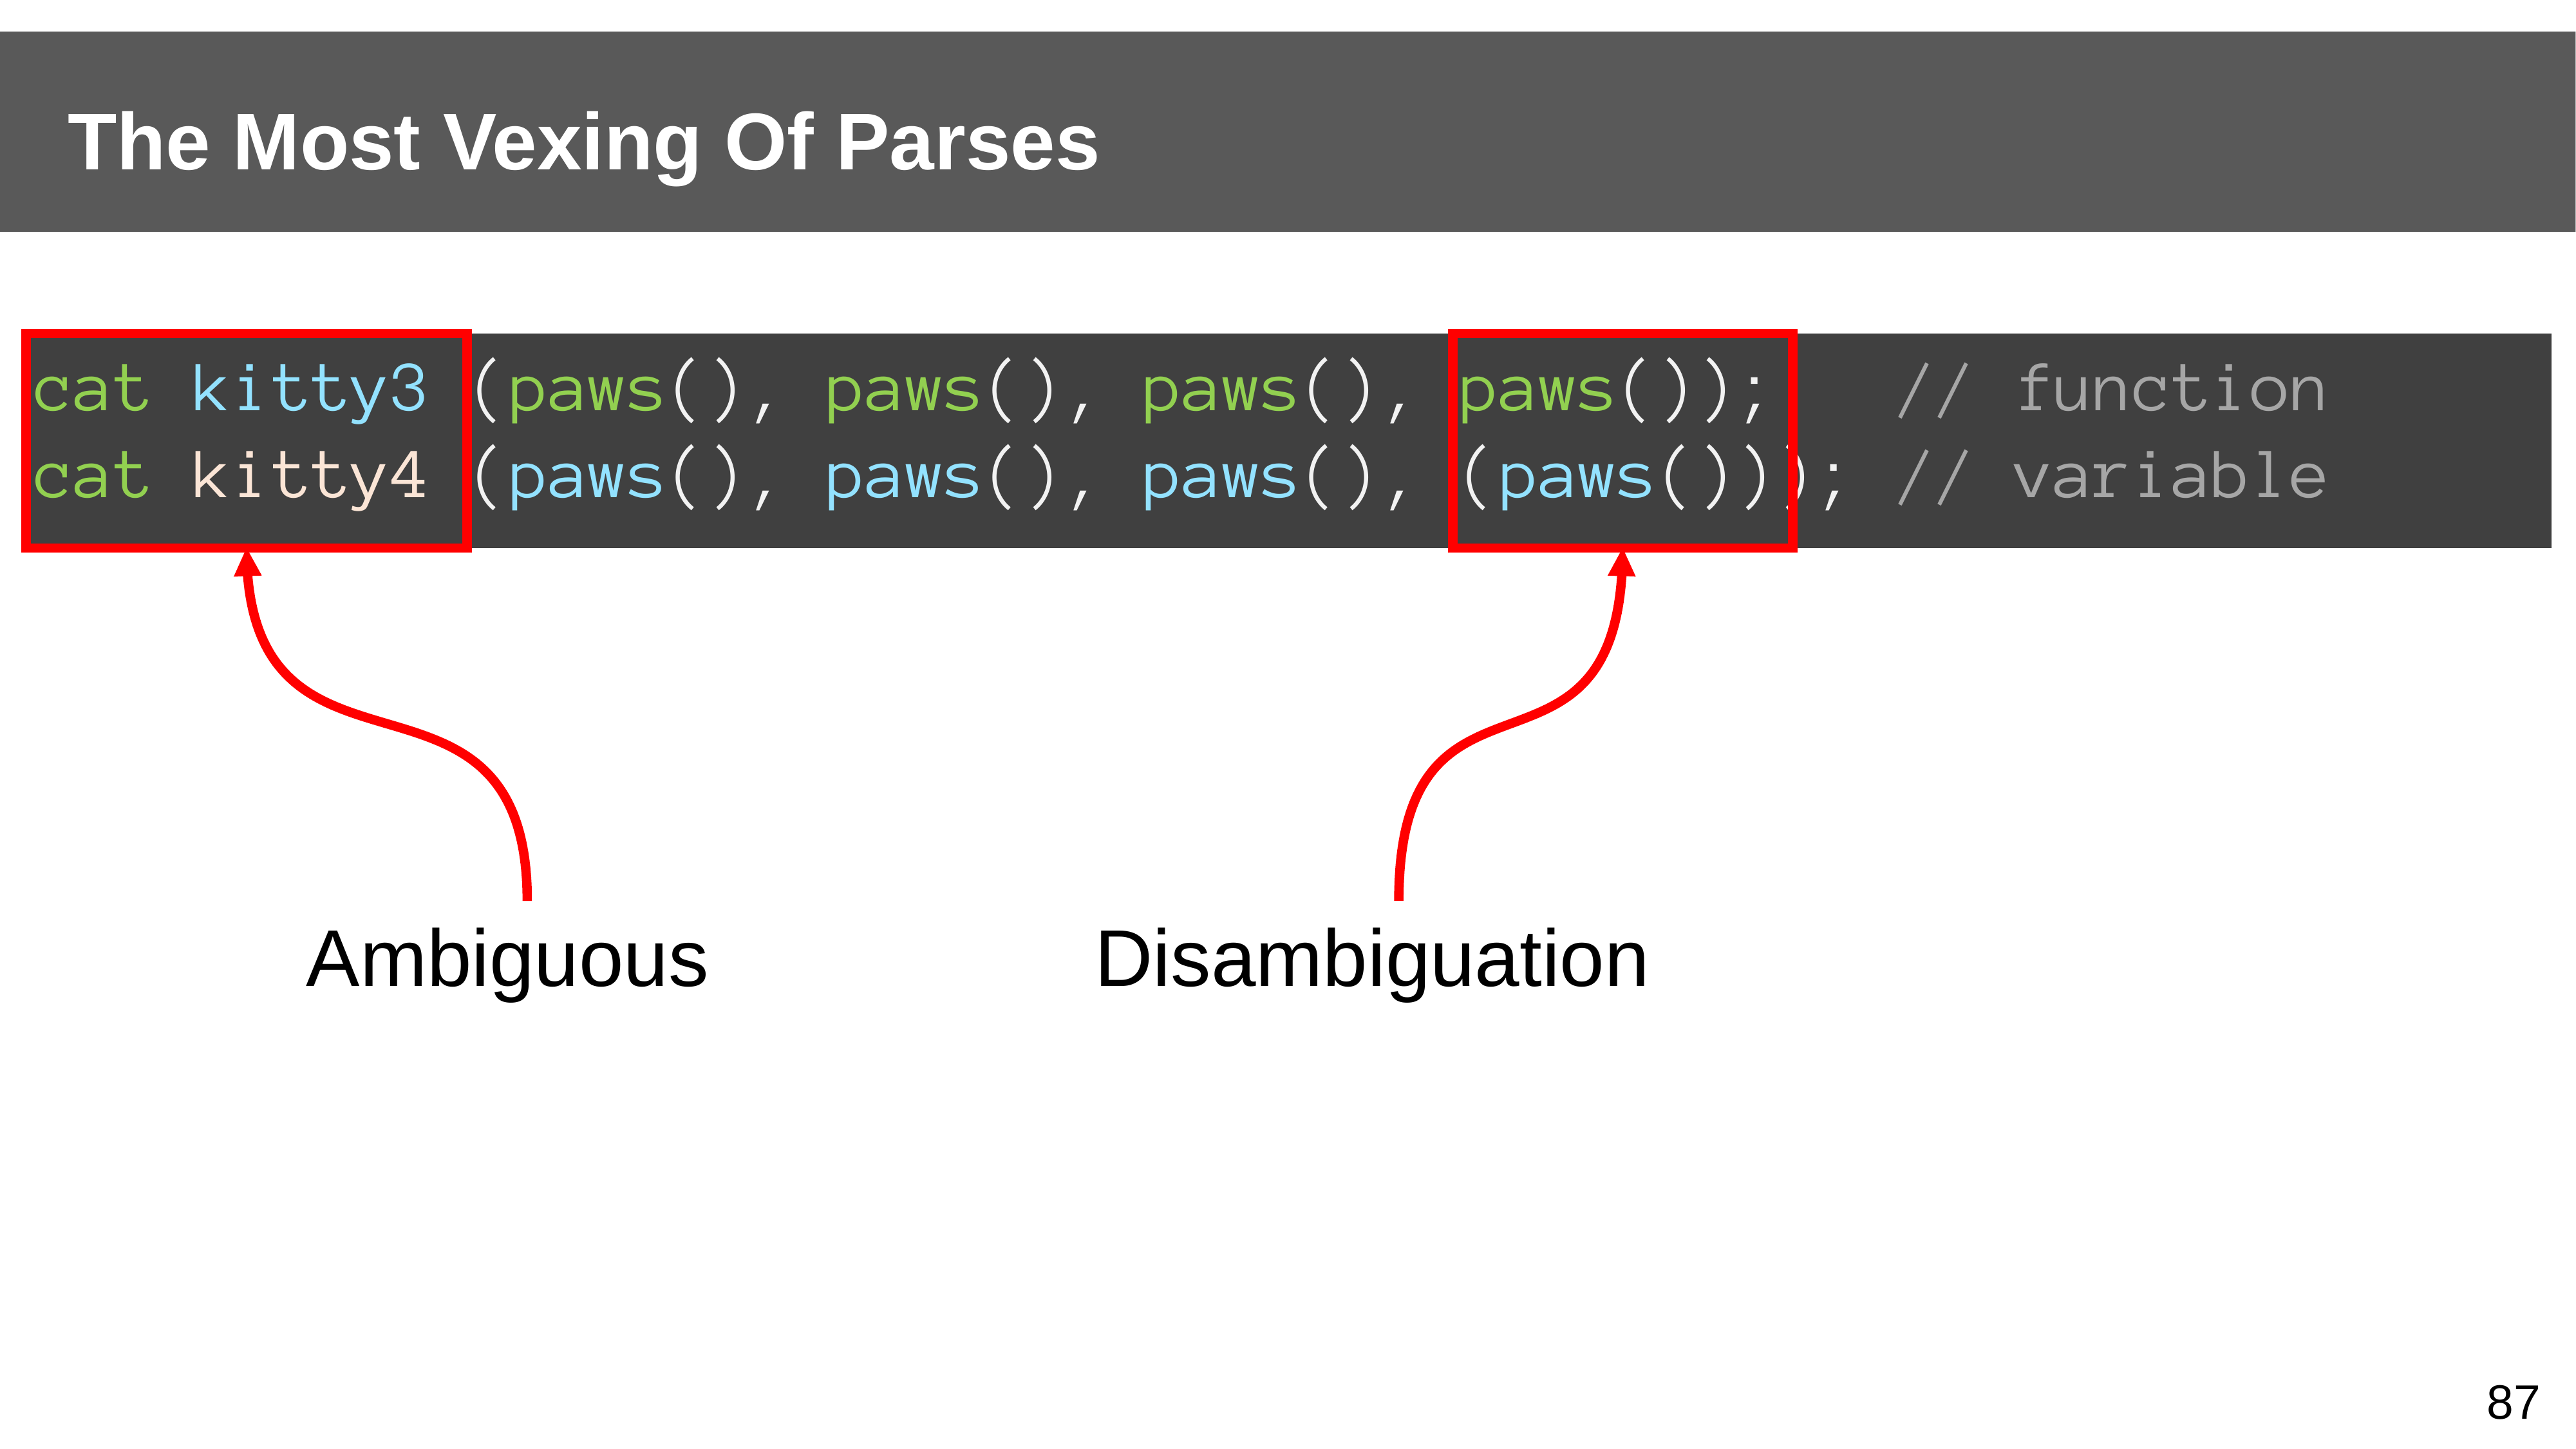

# The Most Vexing Of Parses
cat kitty3 (paws(), paws(), paws(), paws());   // function
cat kitty4 (paws(), paws(), paws(), (paws())); // variable

Ambiguous

Disambiguation